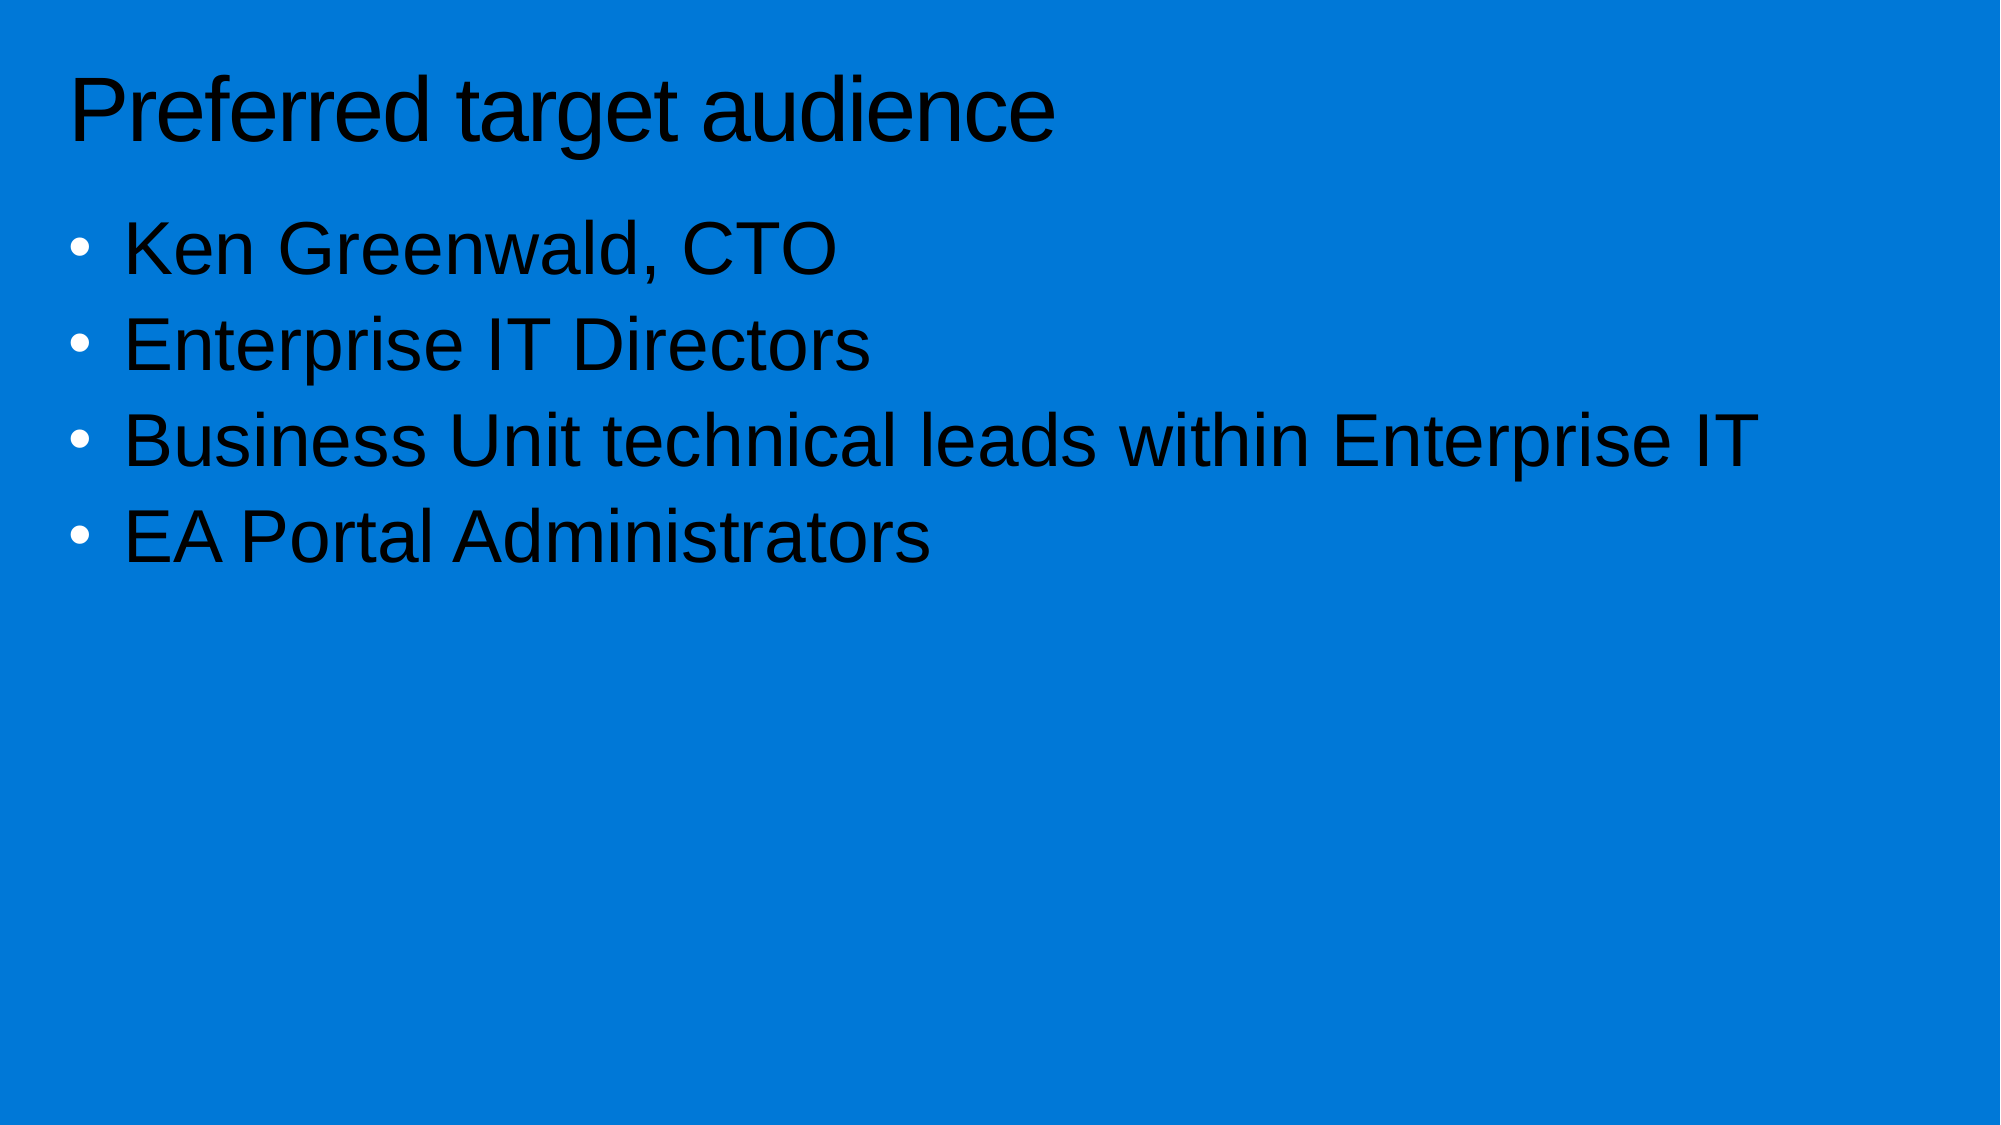

# Preferred target audience
Ken Greenwald, CTO
Enterprise IT Directors
Business Unit technical leads within Enterprise IT
EA Portal Administrators